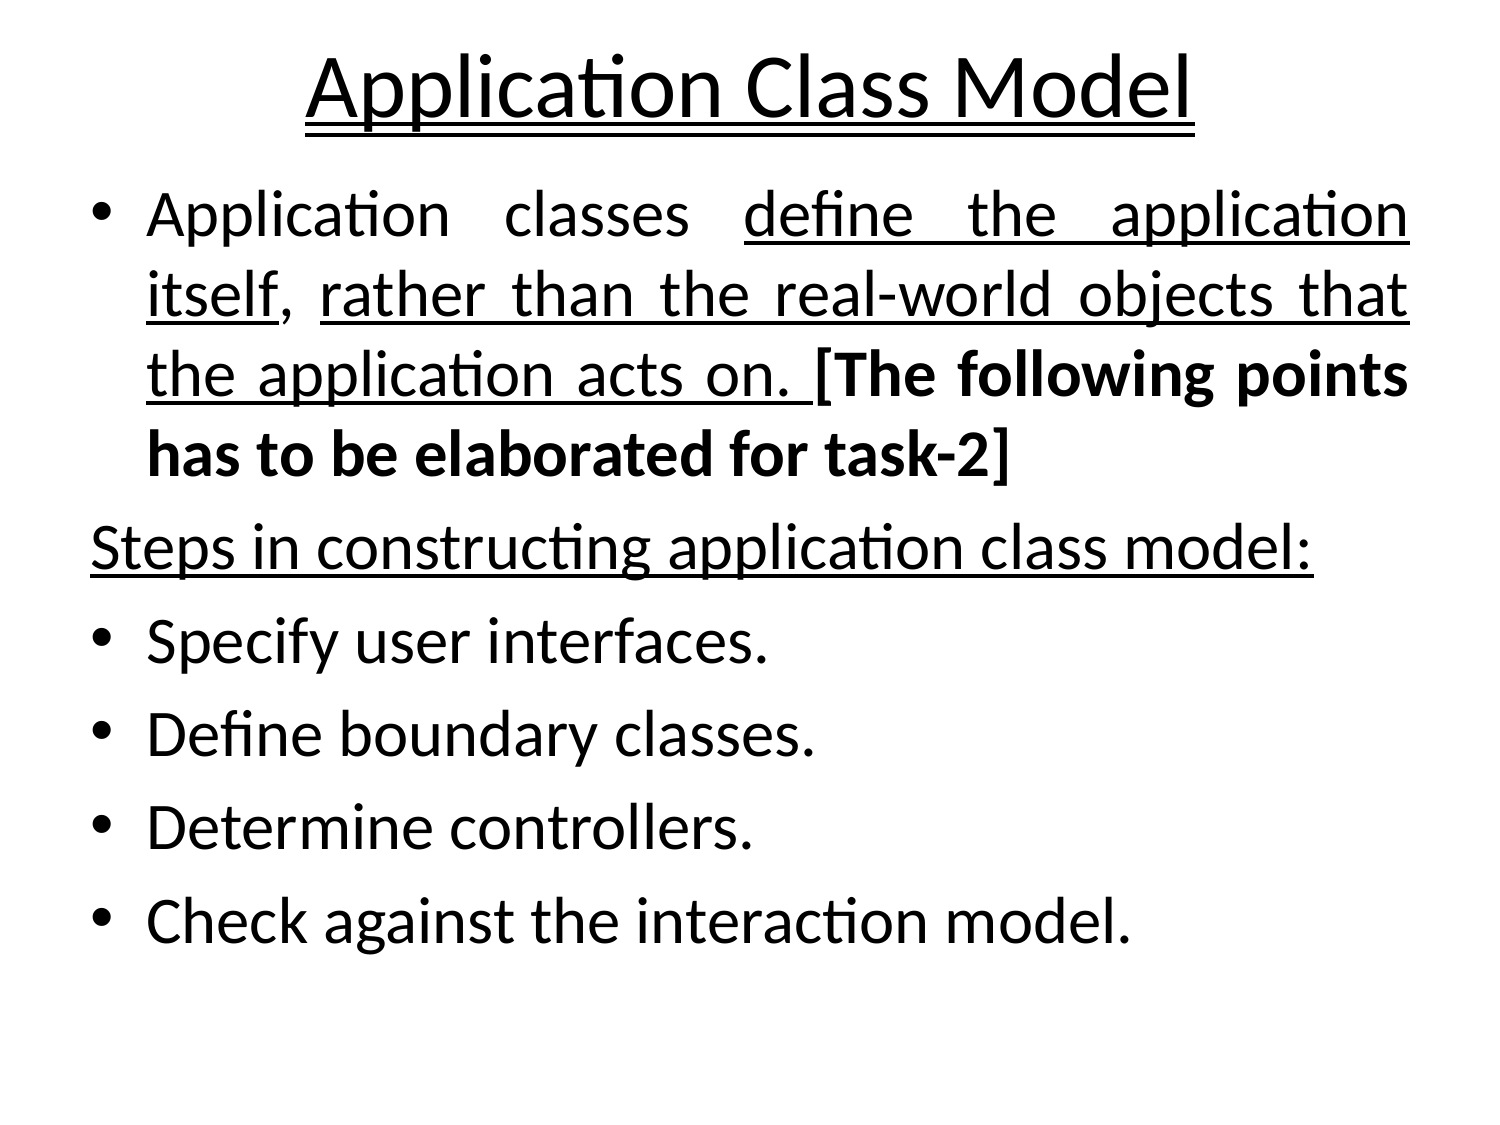

# Application Class Model
Application classes define the application itself, rather than the real-world objects that the application acts on. [The following points has to be elaborated for task-2]
Steps in constructing application class model:
Specify user interfaces.
Define boundary classes.
Determine controllers.
Check against the interaction model.